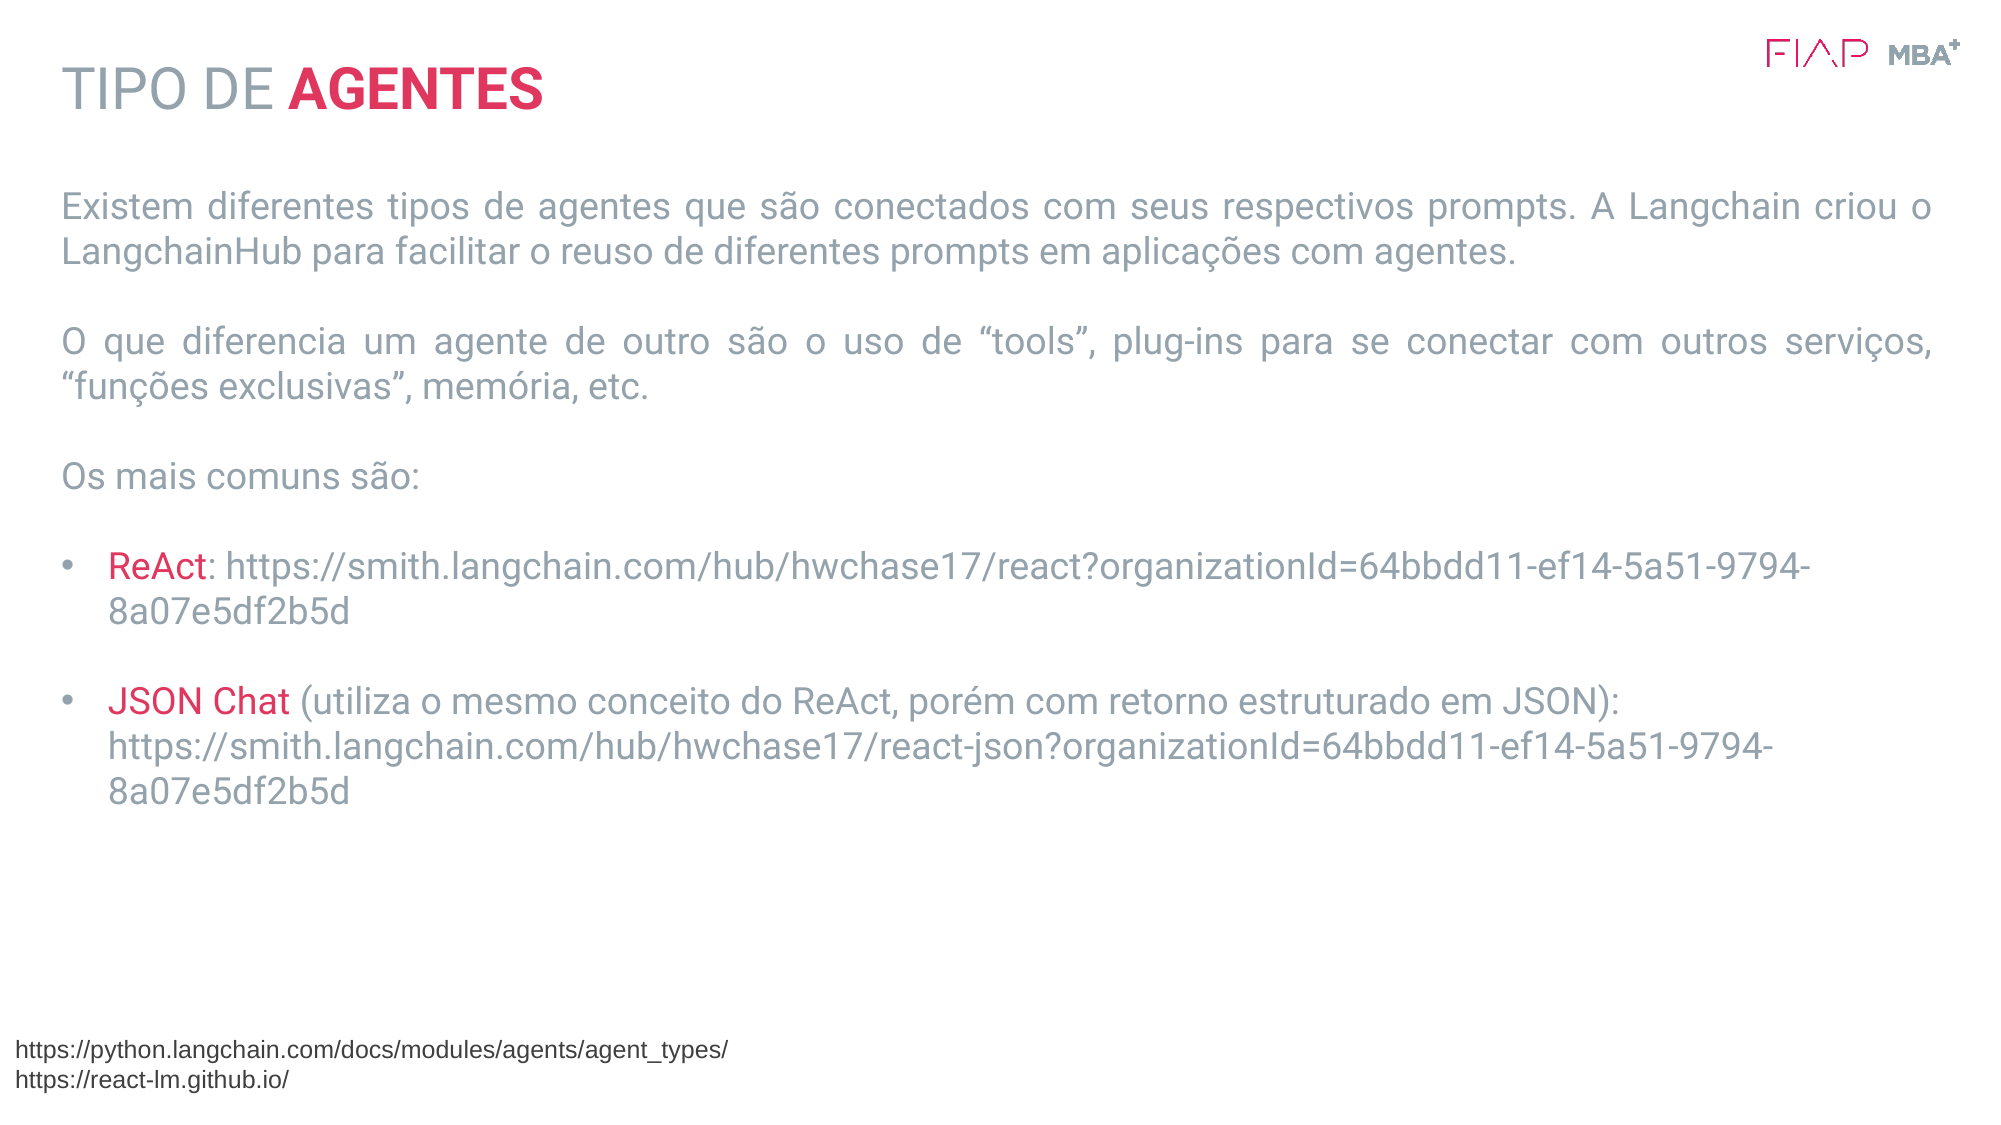

# TIPO DE AGENTES
Existem diferentes tipos de agentes que são conectados com seus respectivos prompts. A Langchain criou o LangchainHub para facilitar o reuso de diferentes prompts em aplicações com agentes.

O que diferencia um agente de outro são o uso de “tools”, plug-ins para se conectar com outros serviços, “funções exclusivas”, memória, etc.

Os mais comuns são:

ReAct: https://smith.langchain.com/hub/hwchase17/react?organizationId=64bbdd11-ef14-5a51-9794-8a07e5df2b5d

JSON Chat (utiliza o mesmo conceito do ReAct, porém com retorno estruturado em JSON): https://smith.langchain.com/hub/hwchase17/react-json?organizationId=64bbdd11-ef14-5a51-9794-8a07e5df2b5d
https://python.langchain.com/docs/modules/agents/agent_types/
https://react-lm.github.io/